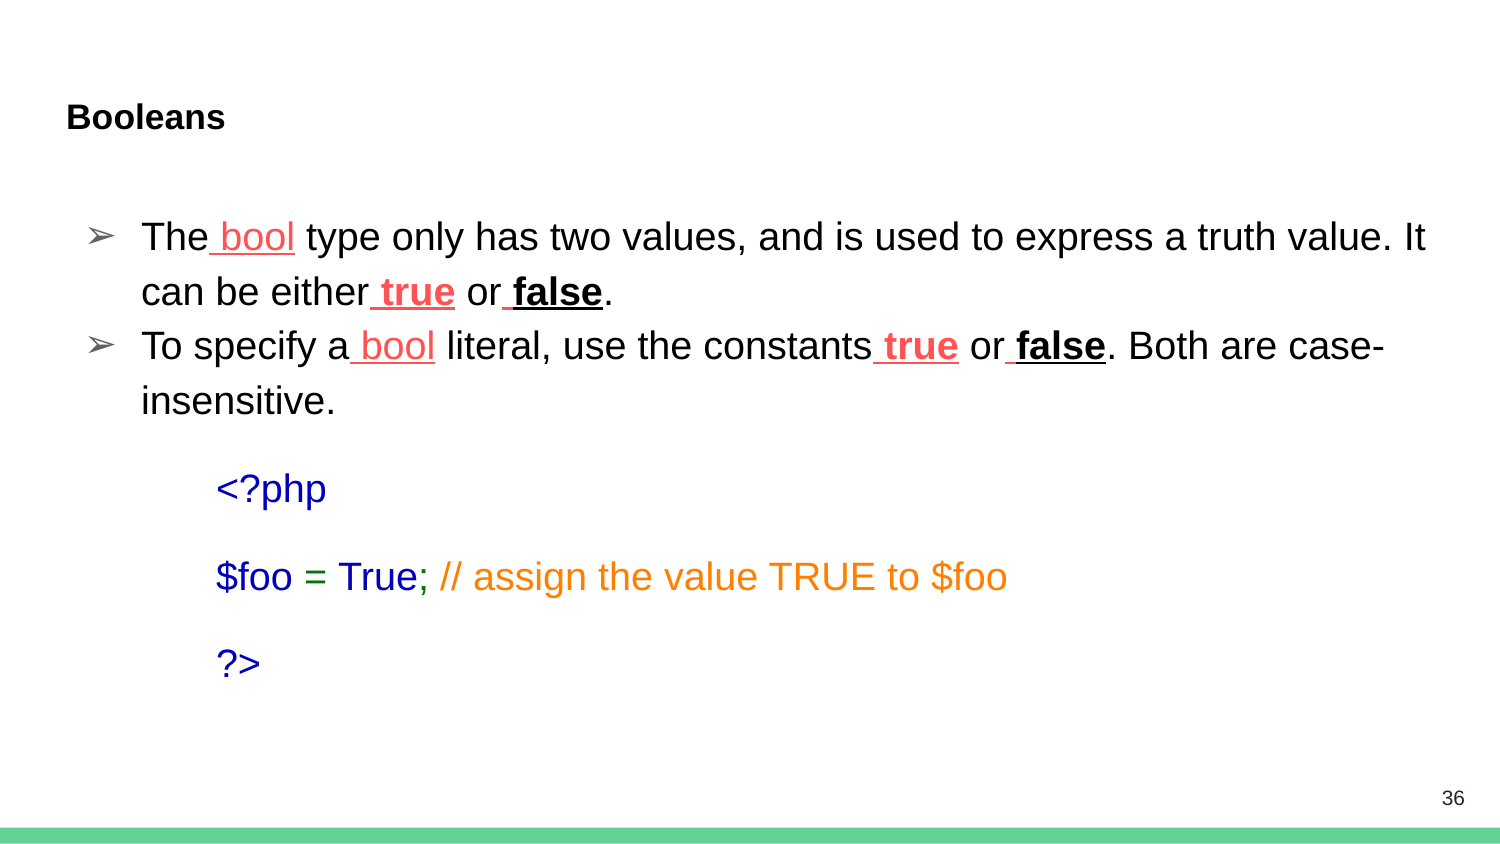

# Booleans
The bool type only has two values, and is used to express a truth value. It can be either true or false.
To specify a bool literal, use the constants true or false. Both are case-insensitive.
<?php
$foo = True; // assign the value TRUE to $foo
?>

36